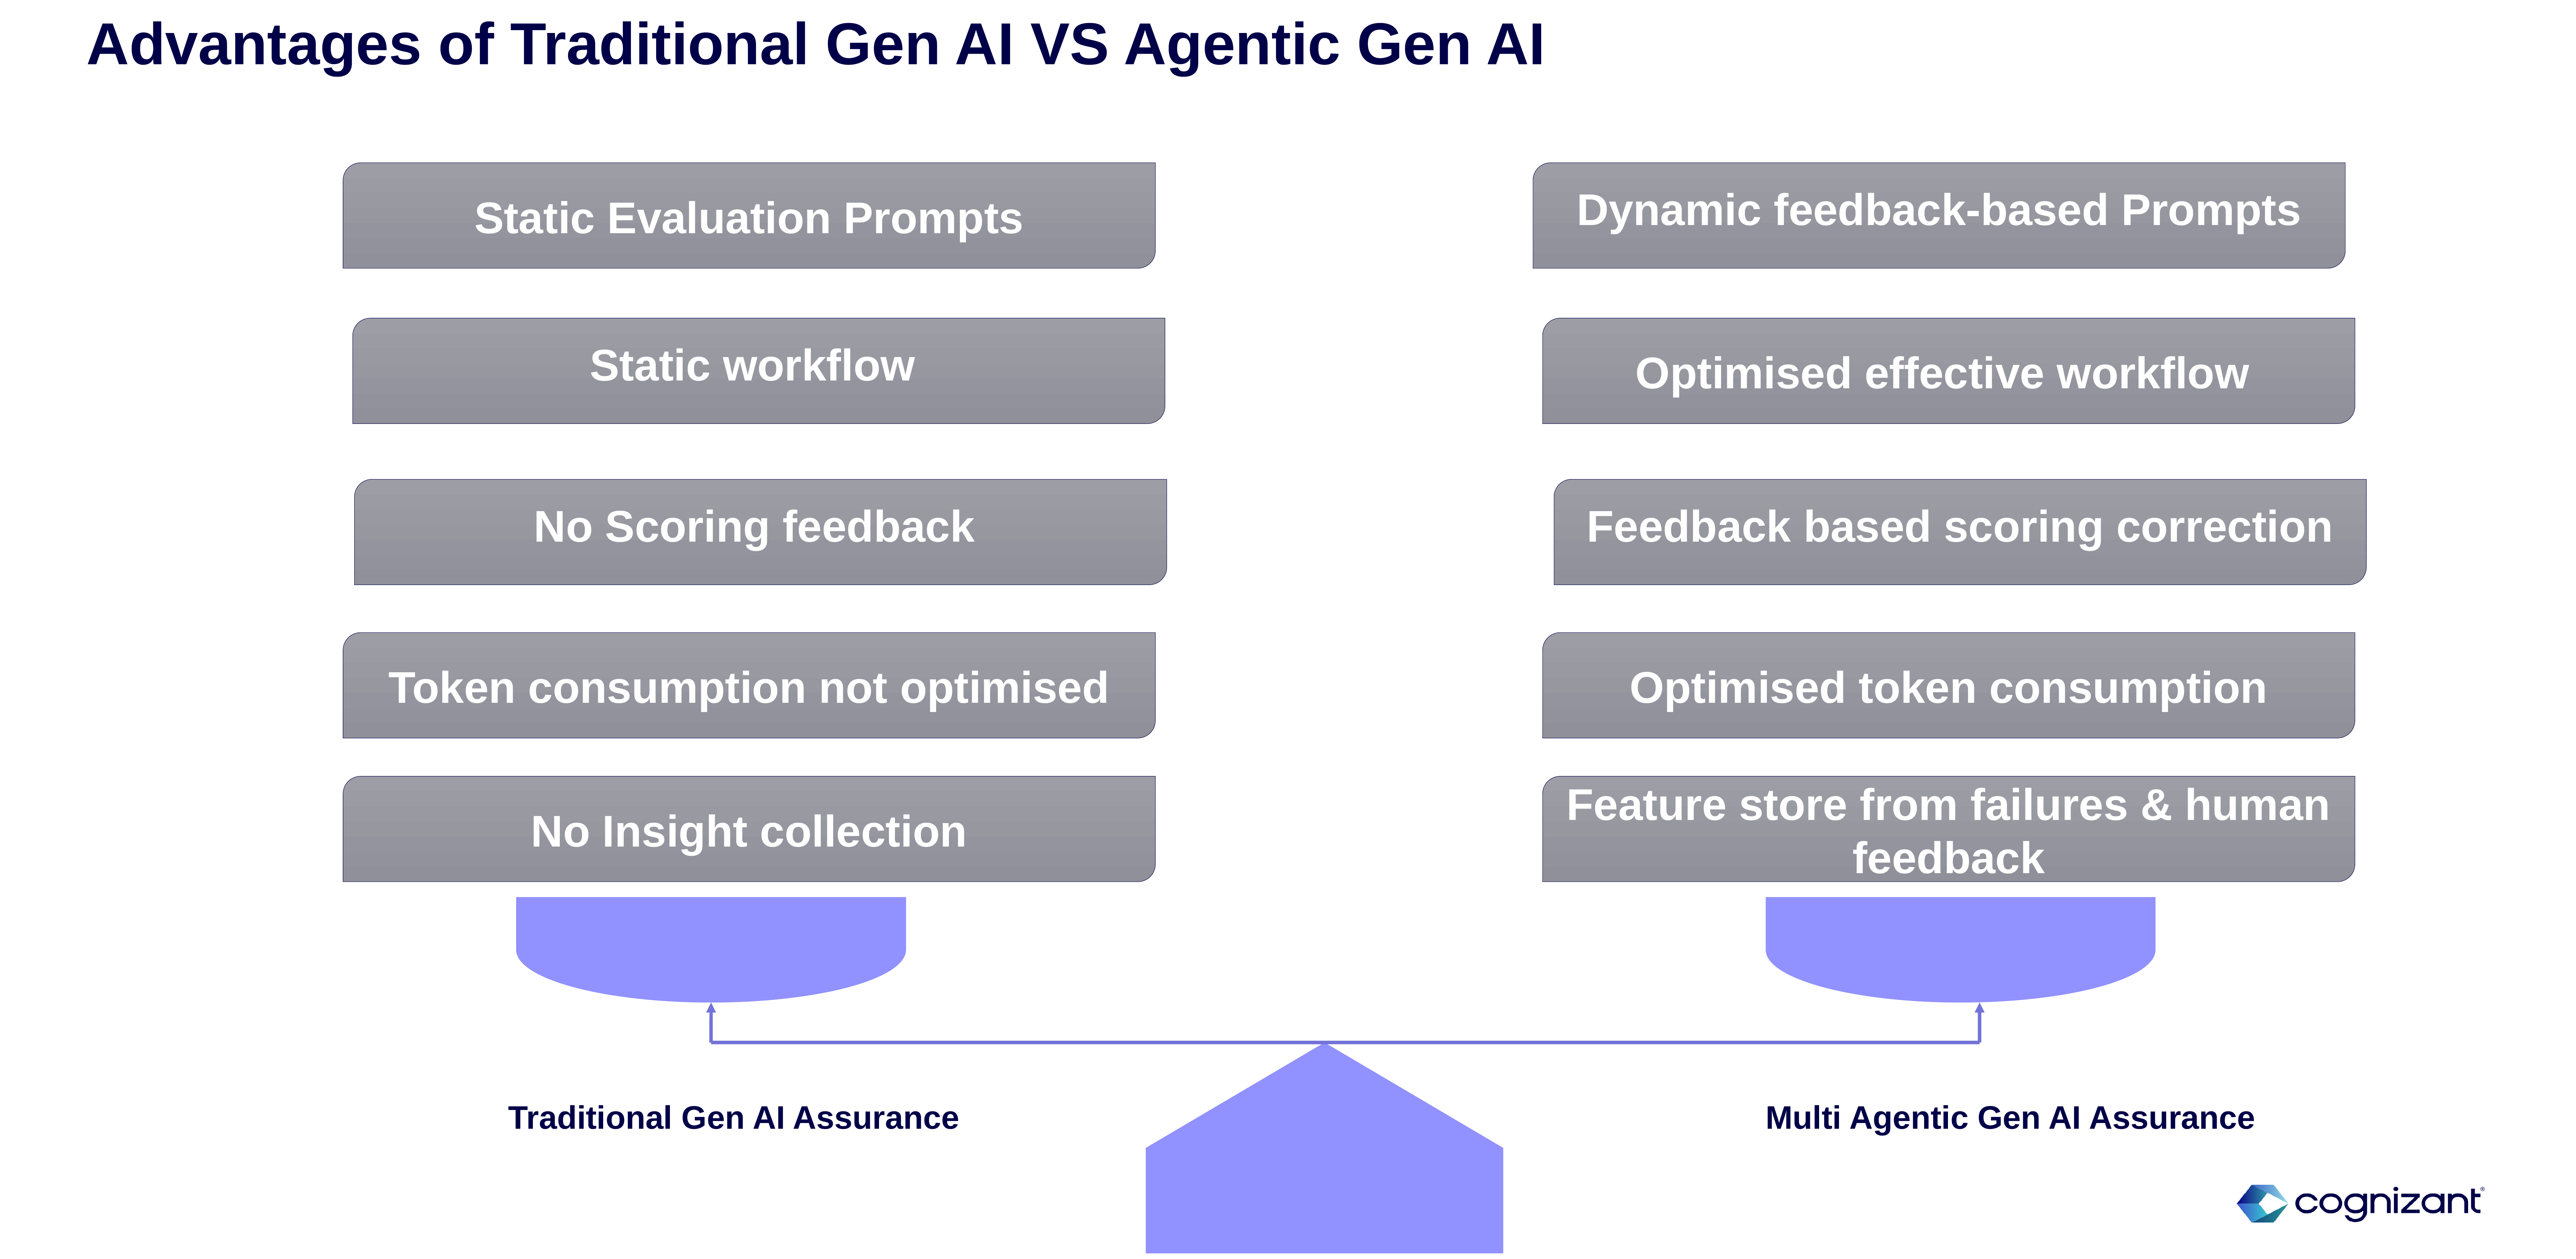

# Advantages of Traditional Gen AI VS Agentic Gen AI
Static Evaluation Prompts
Dynamic feedback-based Prompts

Static workflow

Optimised effective workflow

No Scoring feedback

Feedback based scoring correction

Token consumption not optimised
Optimised token consumption

No Insight collection
Feature store from failures & human feedback

Traditional Gen AI Assurance
Multi Agentic Gen AI Assurance